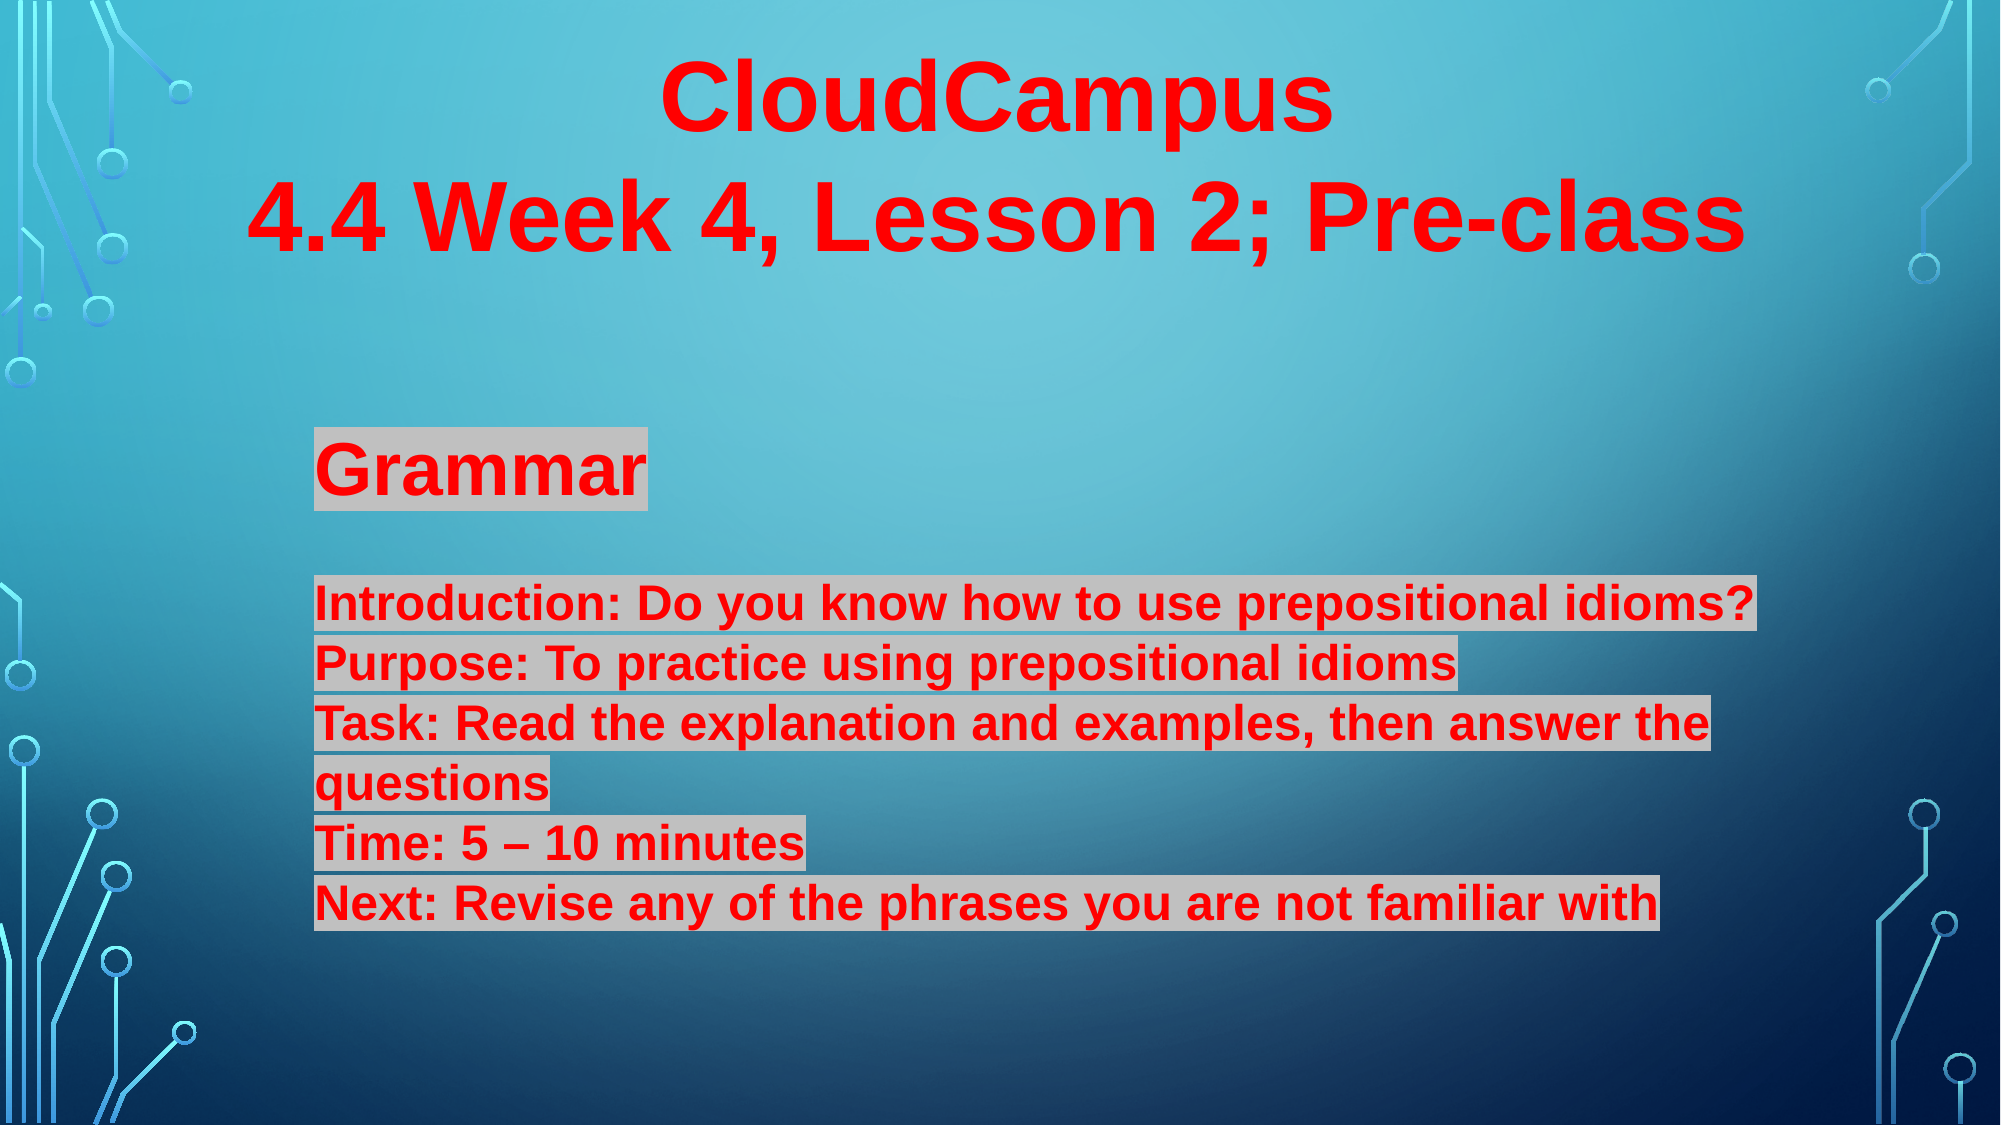

CloudCampus
4.4 Week 4, Lesson 2; Pre-class
Grammar

Introduction: Do you know how to use prepositional idioms?
Purpose: To practice using prepositional idioms
Task: Read the explanation and examples, then answer the questions
Time: 5 – 10 minutes
Next: Revise any of the phrases you are not familiar with